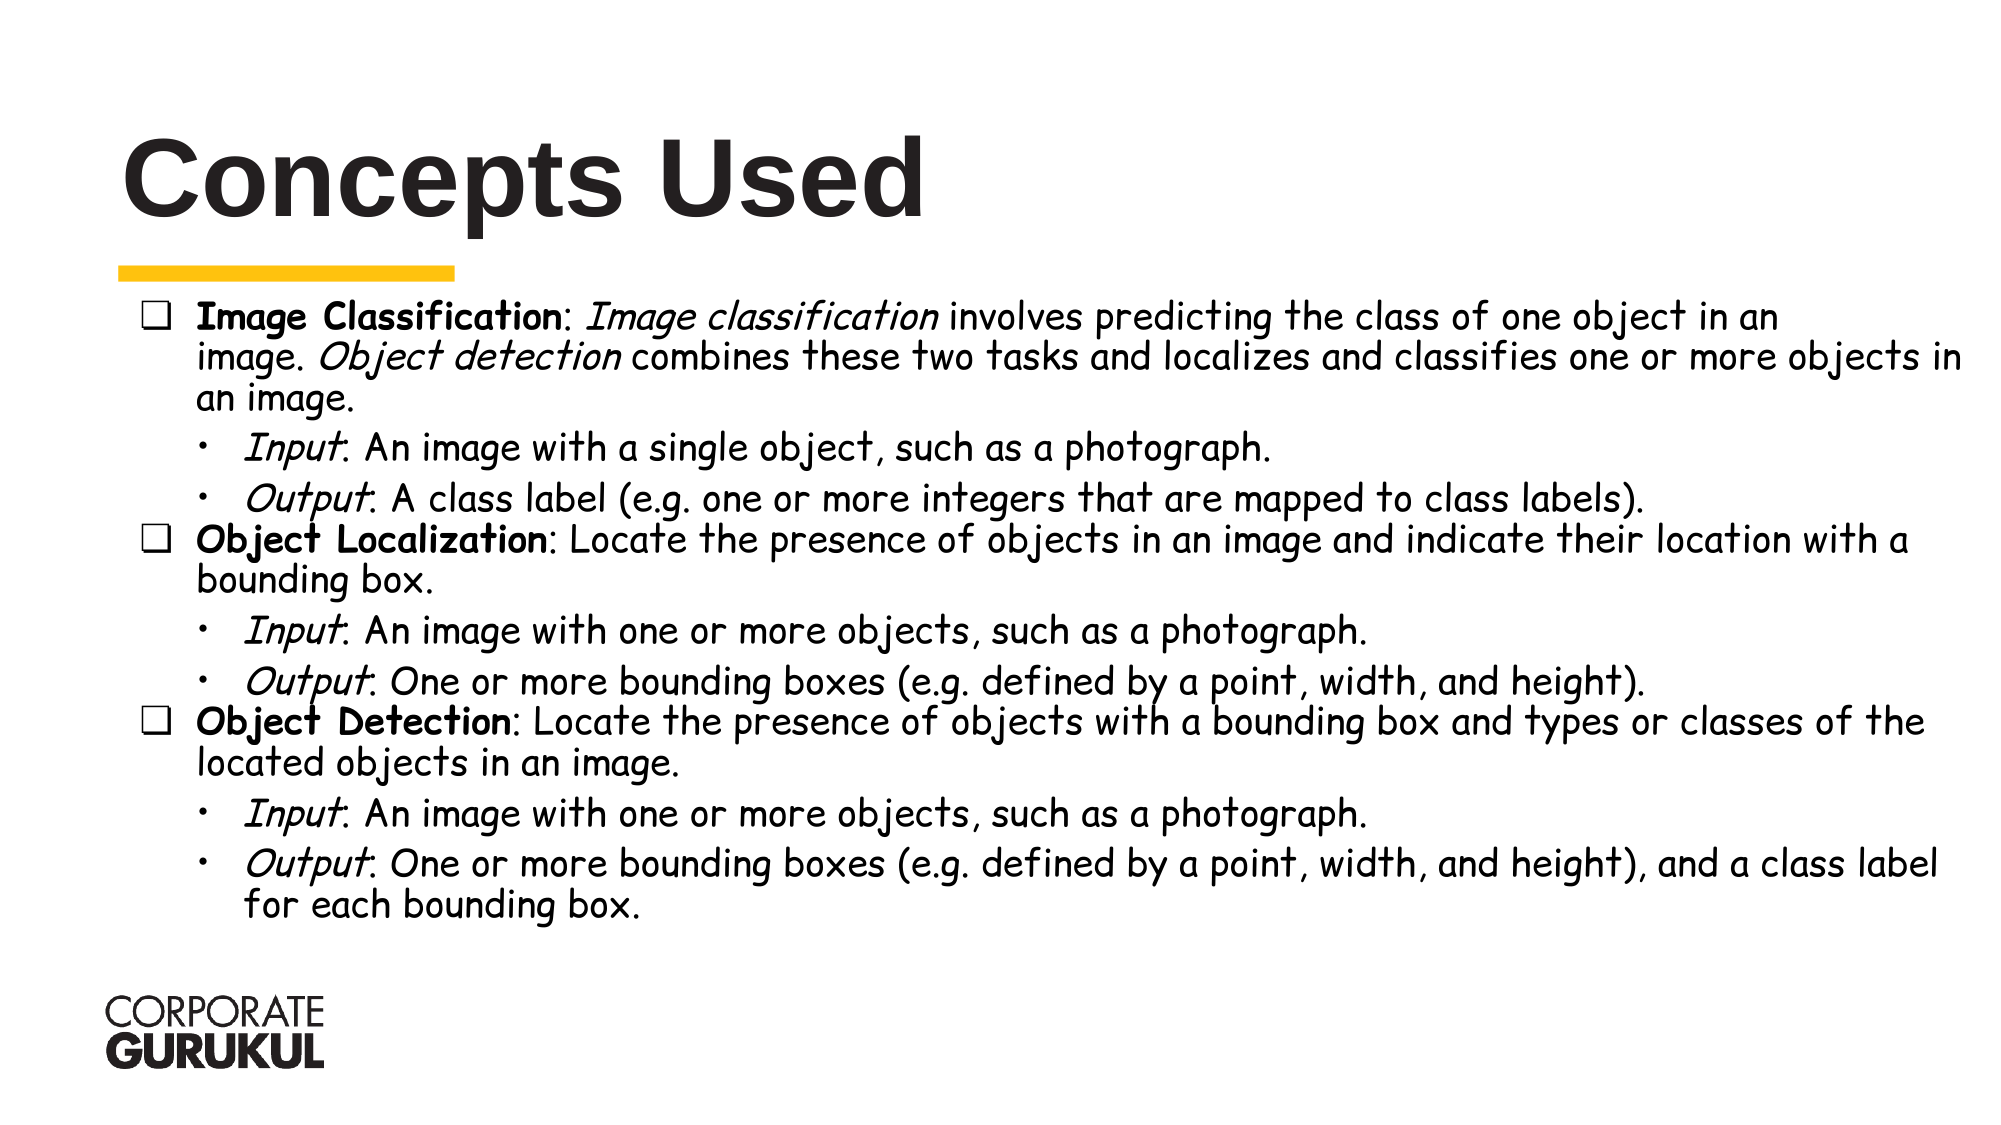

Concepts Used
Image Classification: Image classification involves predicting the class of one object in an image. Object detection combines these two tasks and localizes and classifies one or more objects in an image.
Input: An image with a single object, such as a photograph.
Output: A class label (e.g. one or more integers that are mapped to class labels).
Object Localization: Locate the presence of objects in an image and indicate their location with a bounding box.
Input: An image with one or more objects, such as a photograph.
Output: One or more bounding boxes (e.g. defined by a point, width, and height).
Object Detection: Locate the presence of objects with a bounding box and types or classes of the located objects in an image.
Input: An image with one or more objects, such as a photograph.
Output: One or more bounding boxes (e.g. defined by a point, width, and height), and a class label for each bounding box.